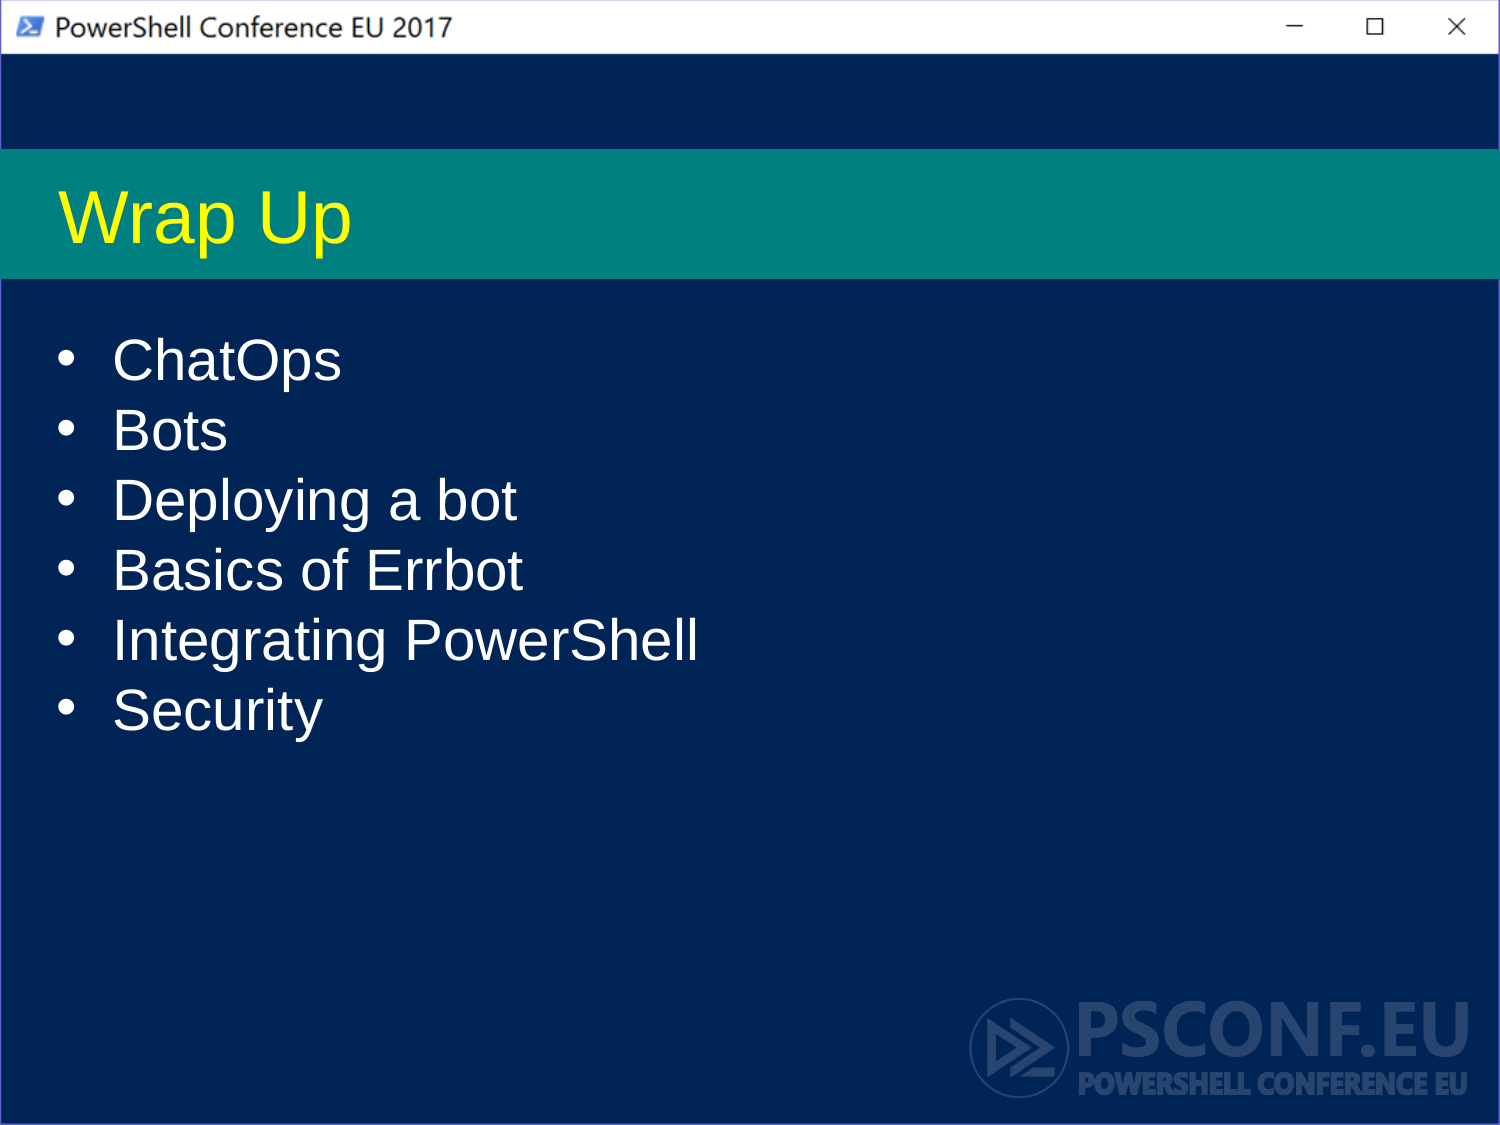

# Wrap Up
ChatOps
Bots
Deploying a bot
Basics of Errbot
Integrating PowerShell
Security